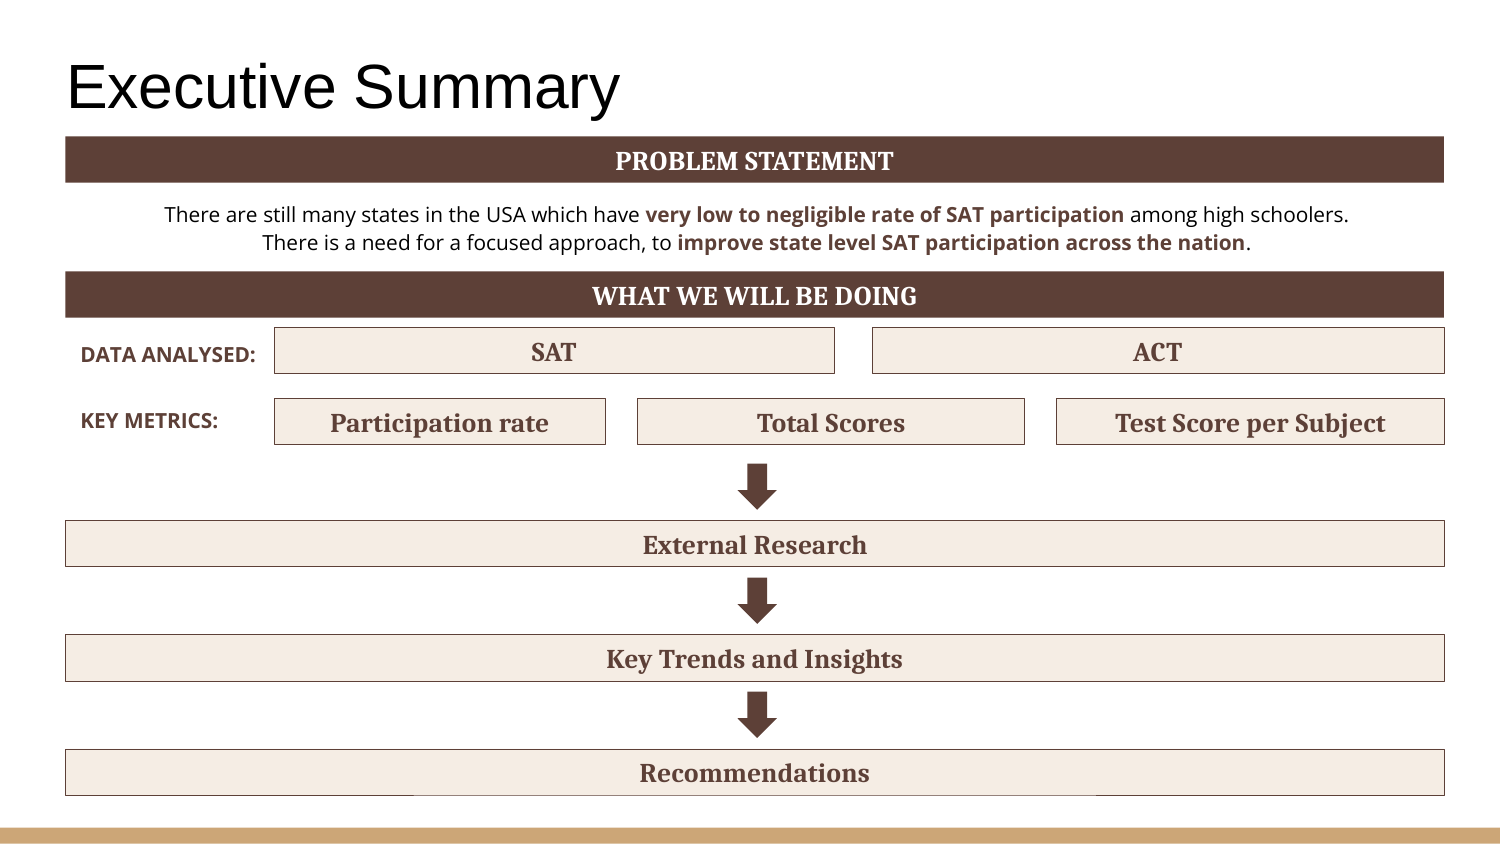

# Executive Summary
PROBLEM STATEMENT
There are still many states in the USA which have very low to negligible rate of SAT participation among high schoolers.
There is a need for a focused approach, to improve state level SAT participation across the nation.

WHAT WE WILL BE DOING
DATA ANALYSED:
SAT
ACT
KEY METRICS:
Participation rate
Total Scores
Test Score per Subject

External Research

Key Trends and Insights

Recommendations